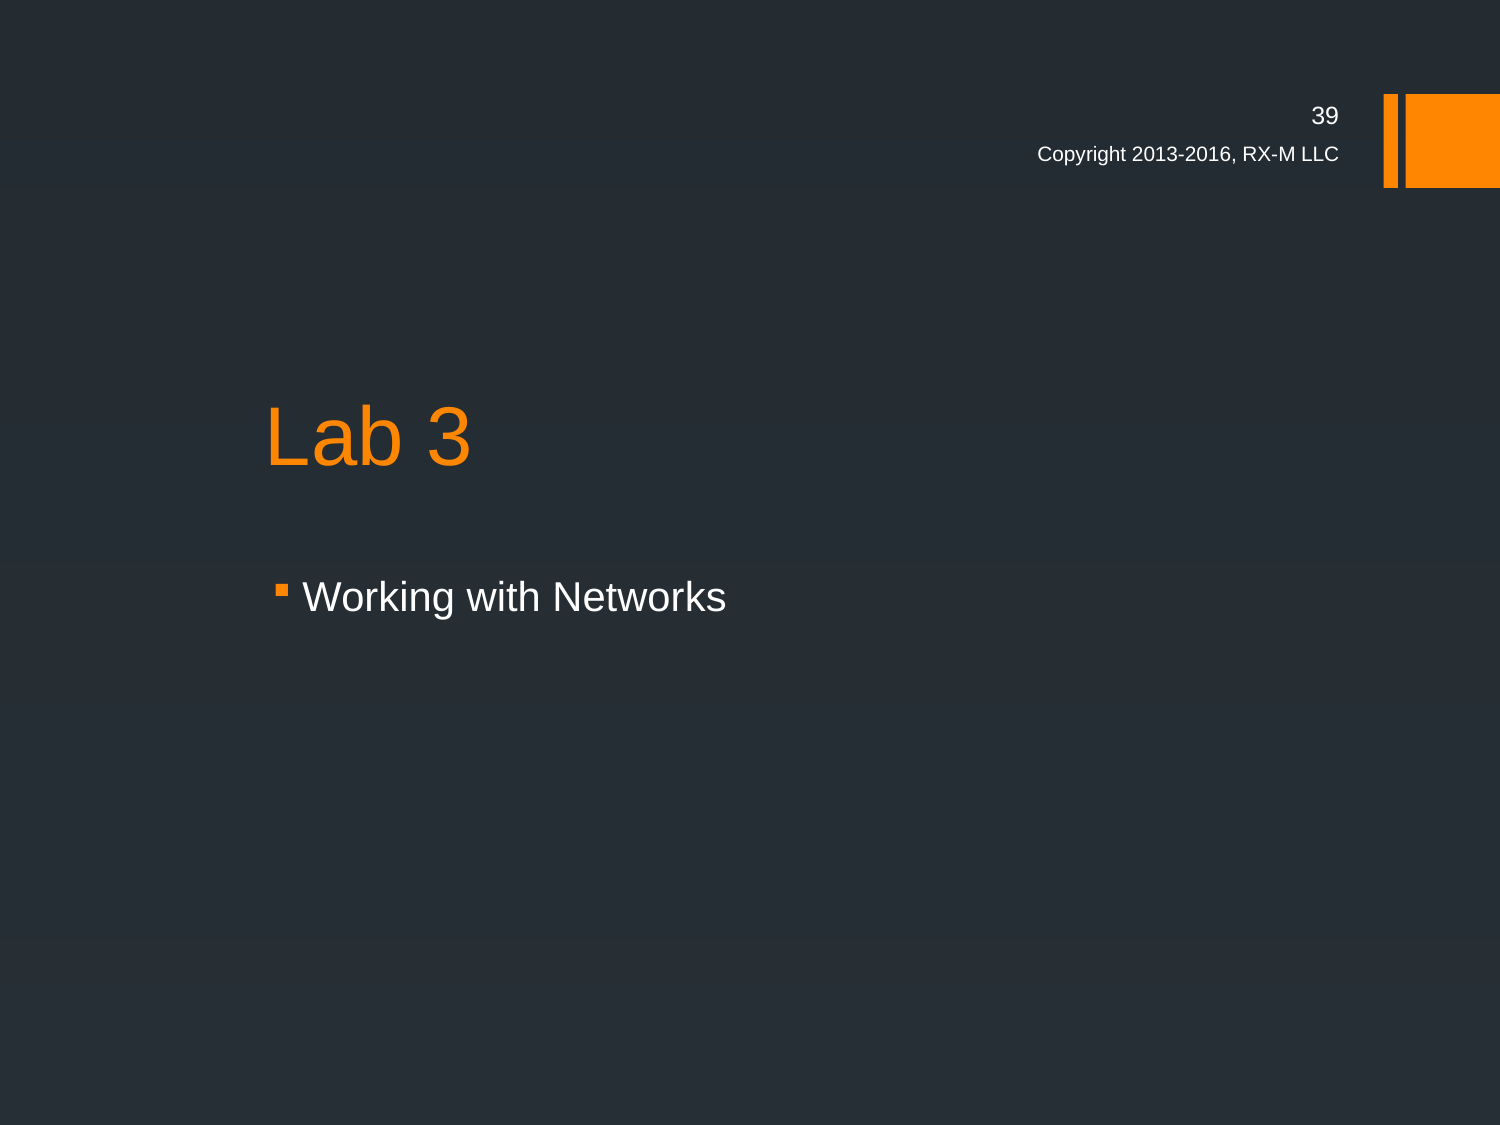

39
Copyright 2013-2016, RX-M LLC
# Lab 3
Working with Networks